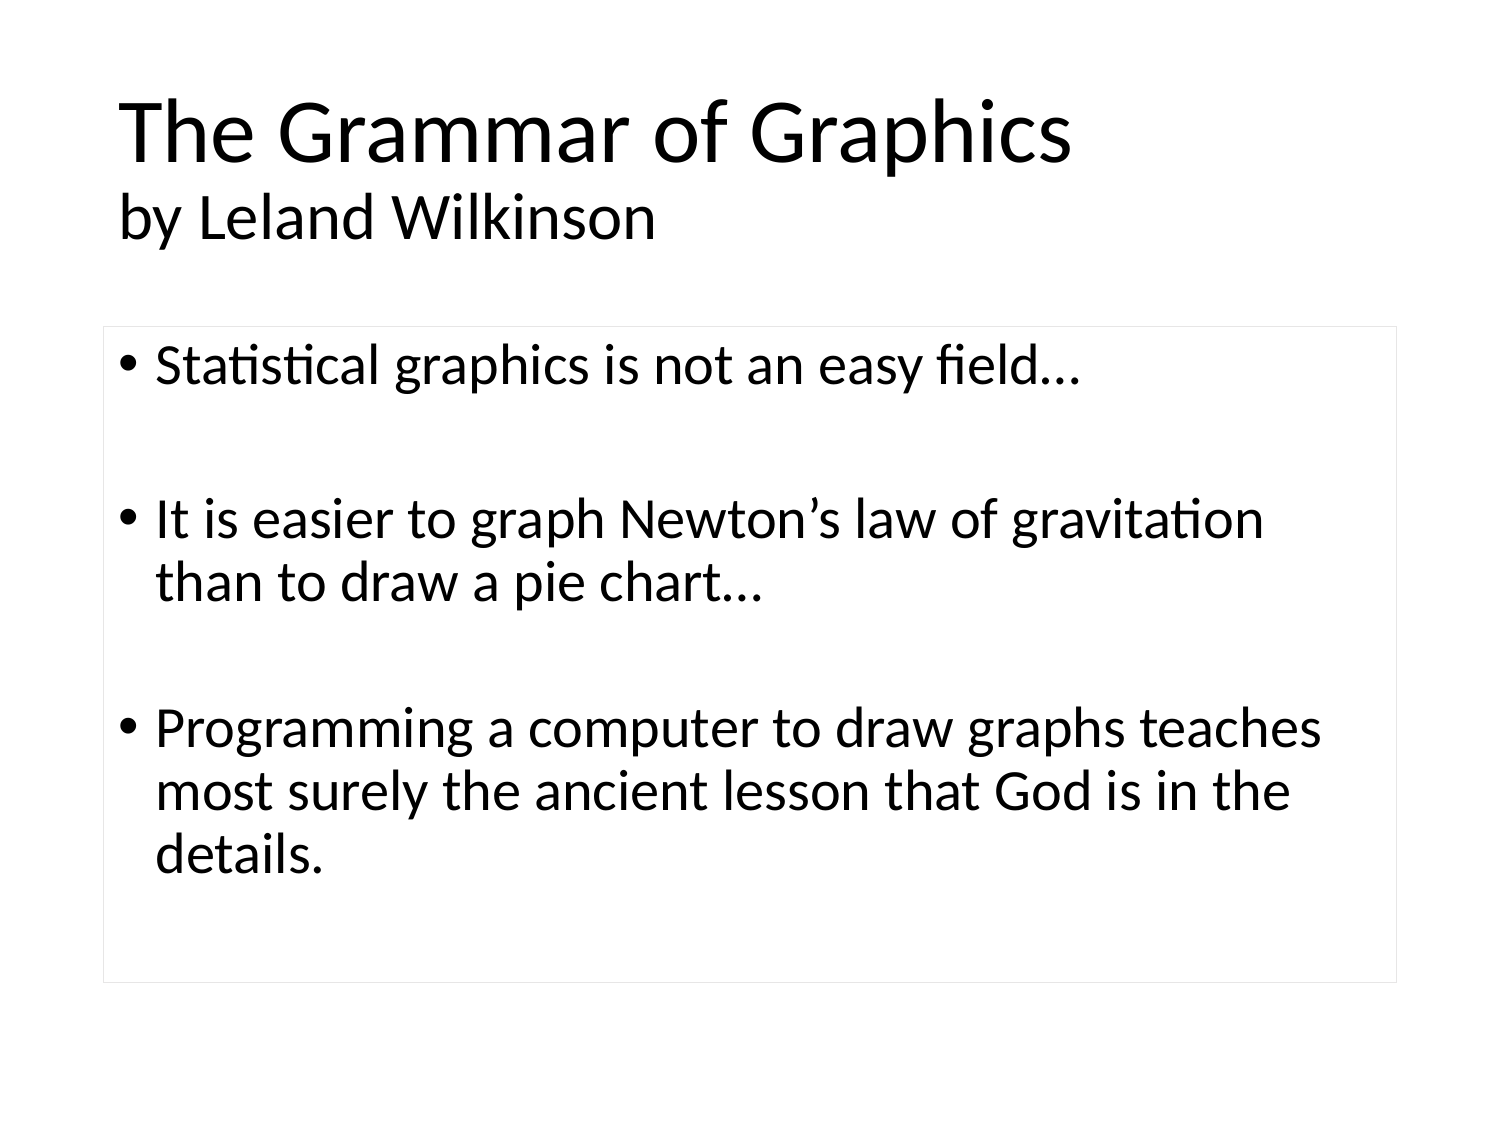

# The Grammar of Graphics by Leland Wilkinson
Statistical graphics is not an easy field…
It is easier to graph Newton’s law of gravitation than to draw a pie chart…
Programming a computer to draw graphs teaches most surely the ancient lesson that God is in the details.